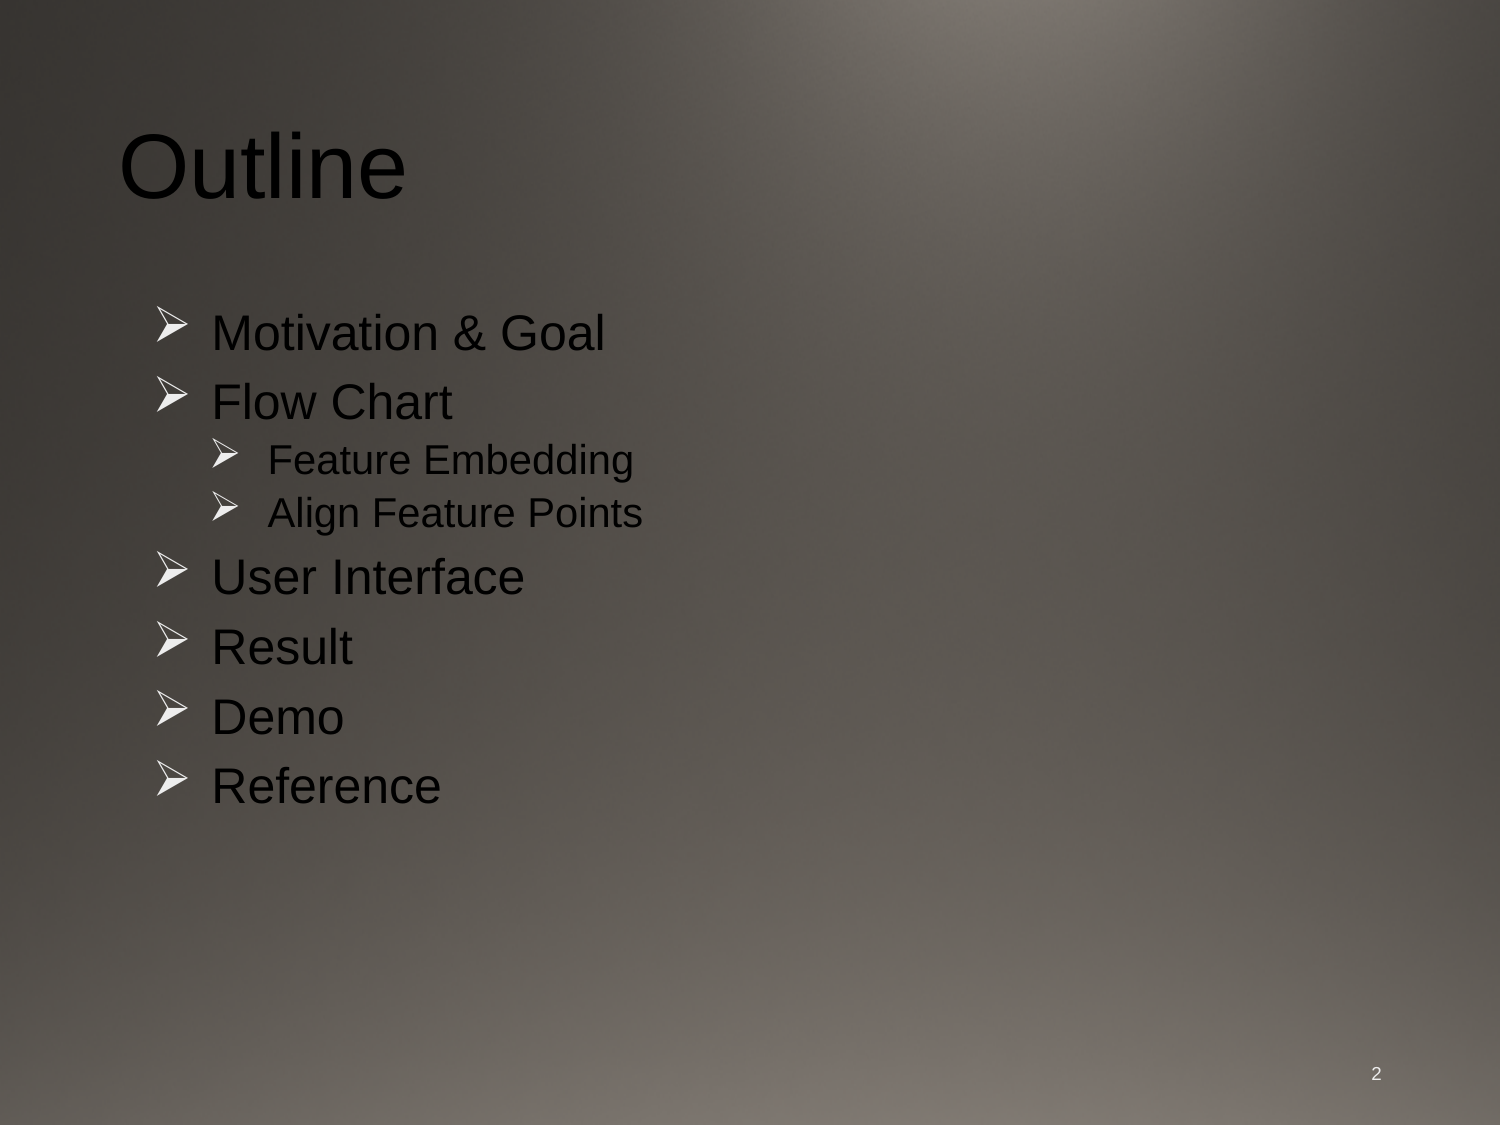

# Outline
Motivation & Goal
Flow Chart
Feature Embedding
Align Feature Points
User Interface
Result
Demo
Reference
2